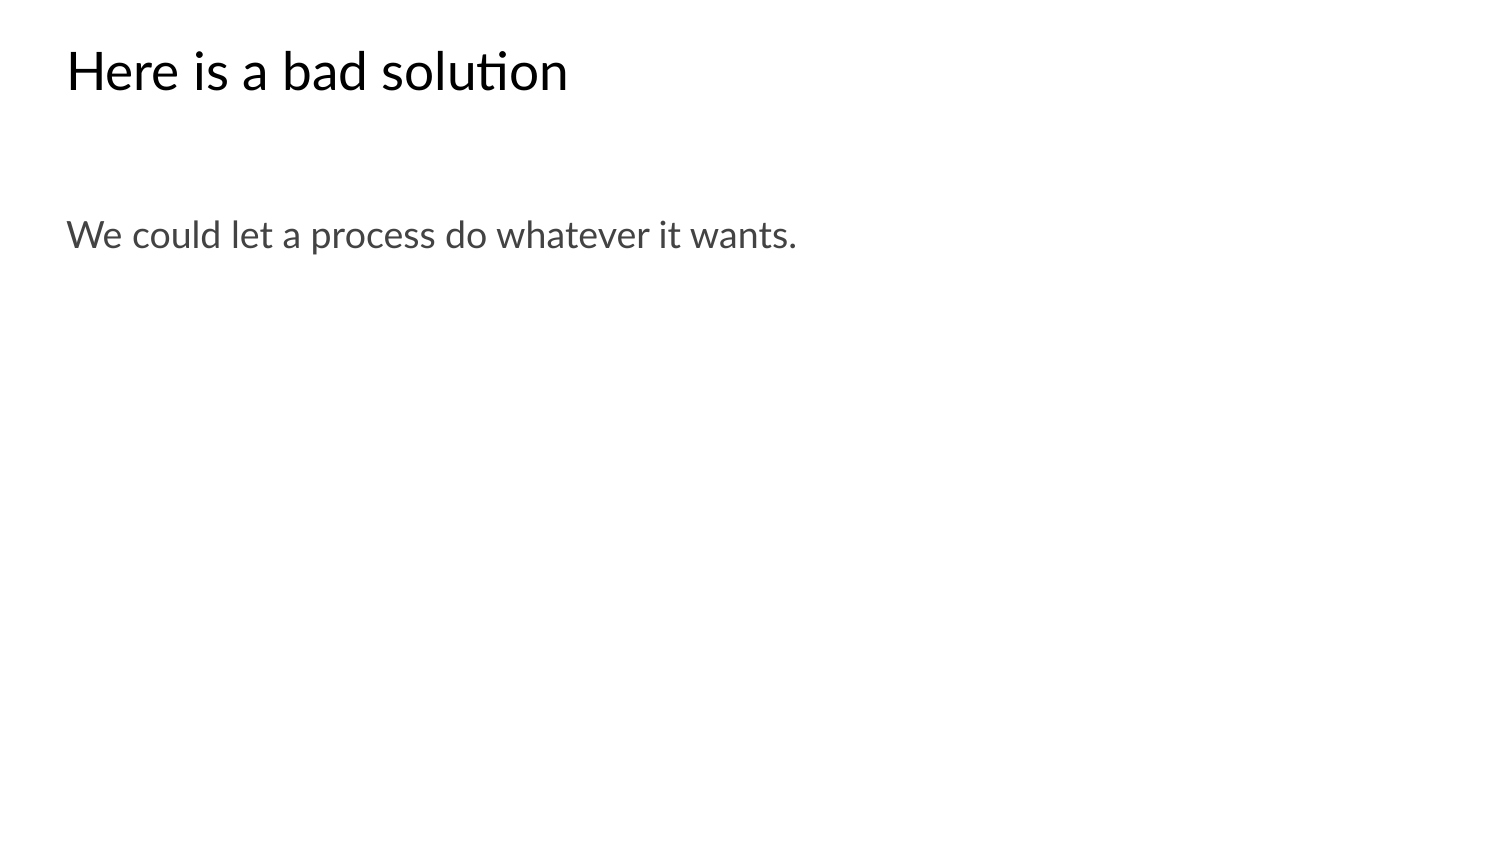

# Here is a bad solution
We could let a process do whatever it wants.